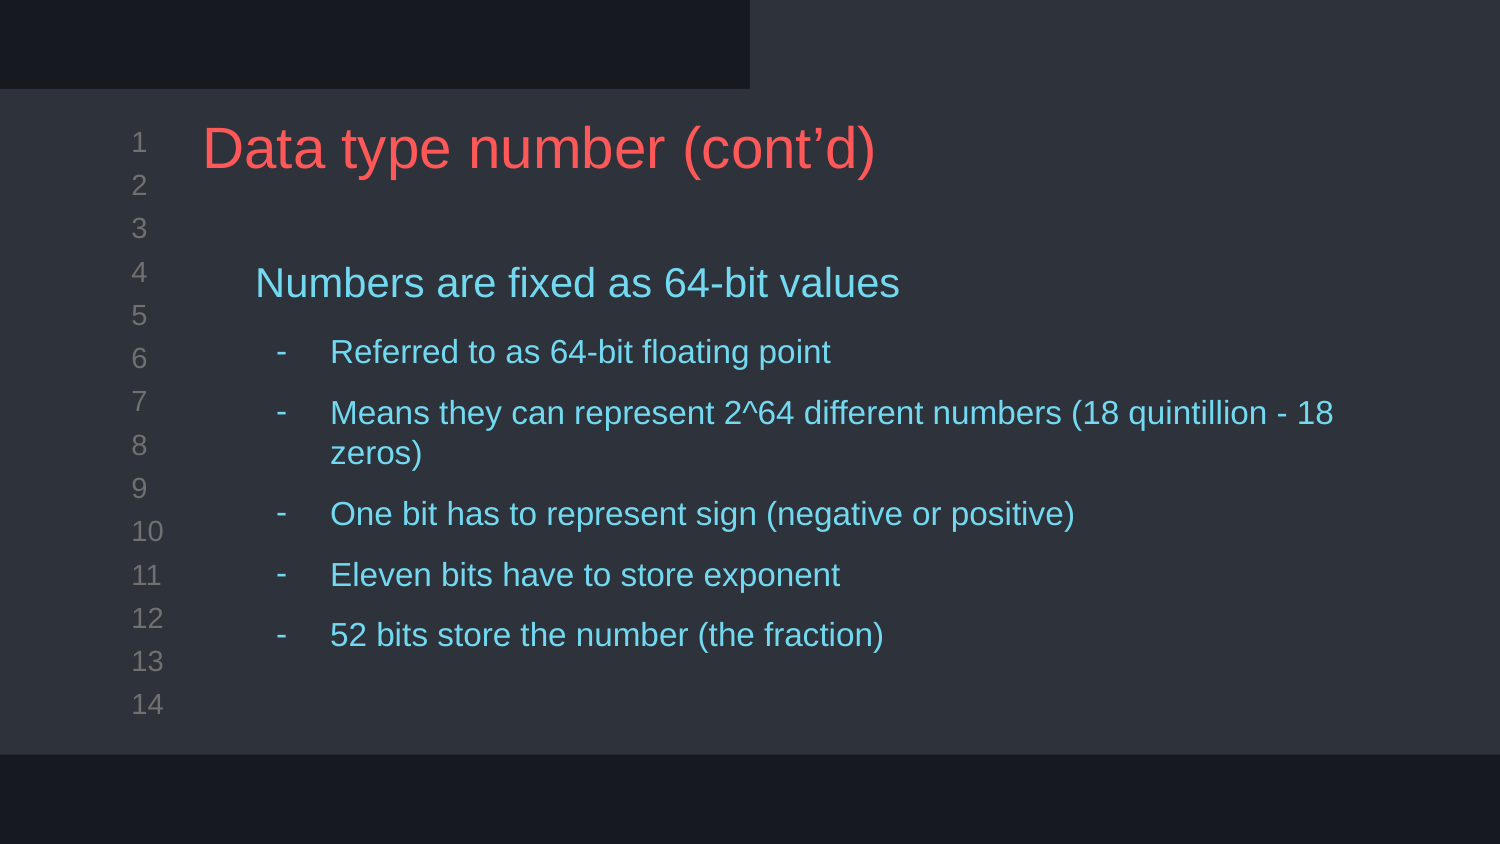

# Data type number (cont’d)
Numbers are fixed as 64-bit values
Referred to as 64-bit floating point
Means they can represent 2^64 different numbers (18 quintillion - 18 zeros)
One bit has to represent sign (negative or positive)
Eleven bits have to store exponent
52 bits store the number (the fraction)